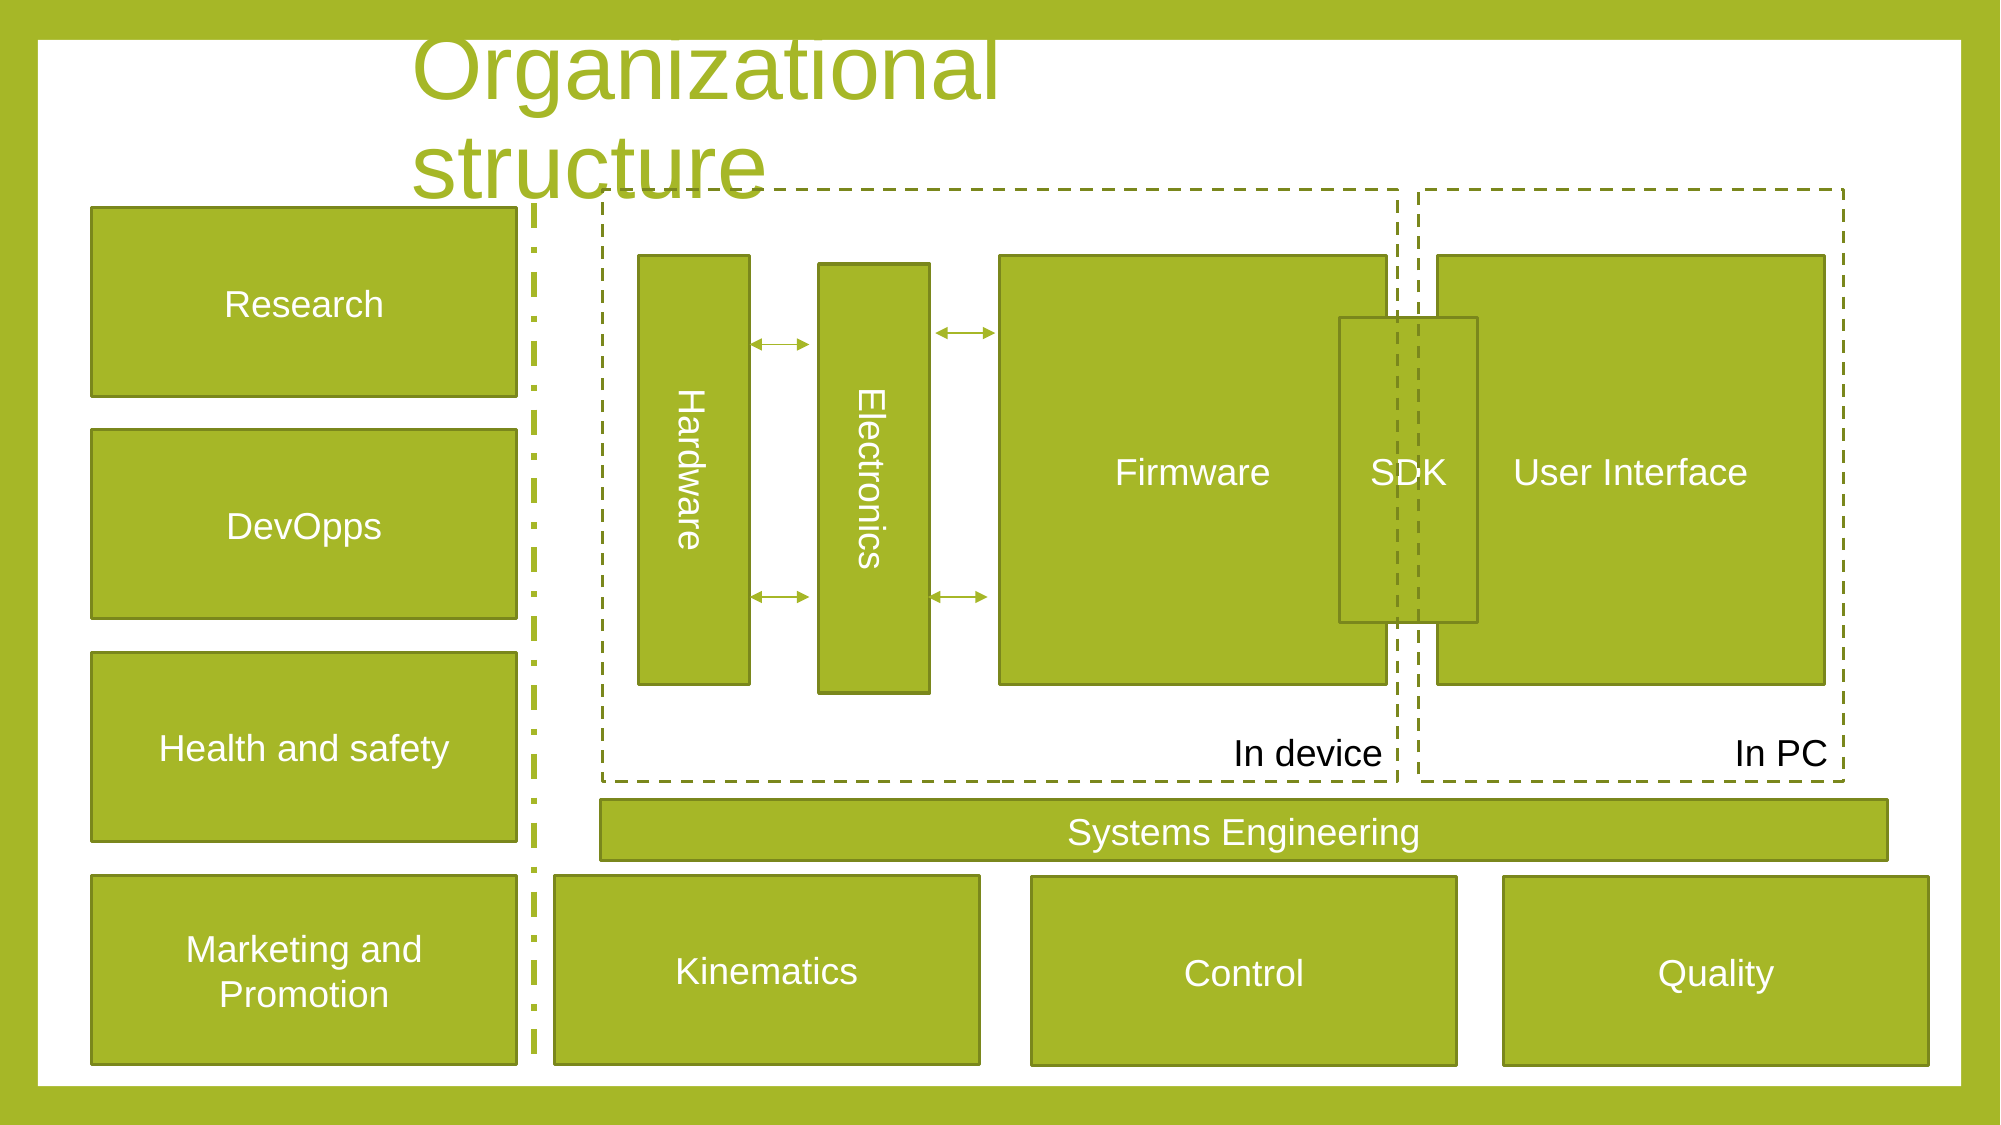

# Organizational structure
In device
In PC
Research
Hardware
Firmware
User Interface
Electronics
SDK
DevOpps
Health and safety
Systems Engineering
Marketing and Promotion
Kinematics
Control
Quality